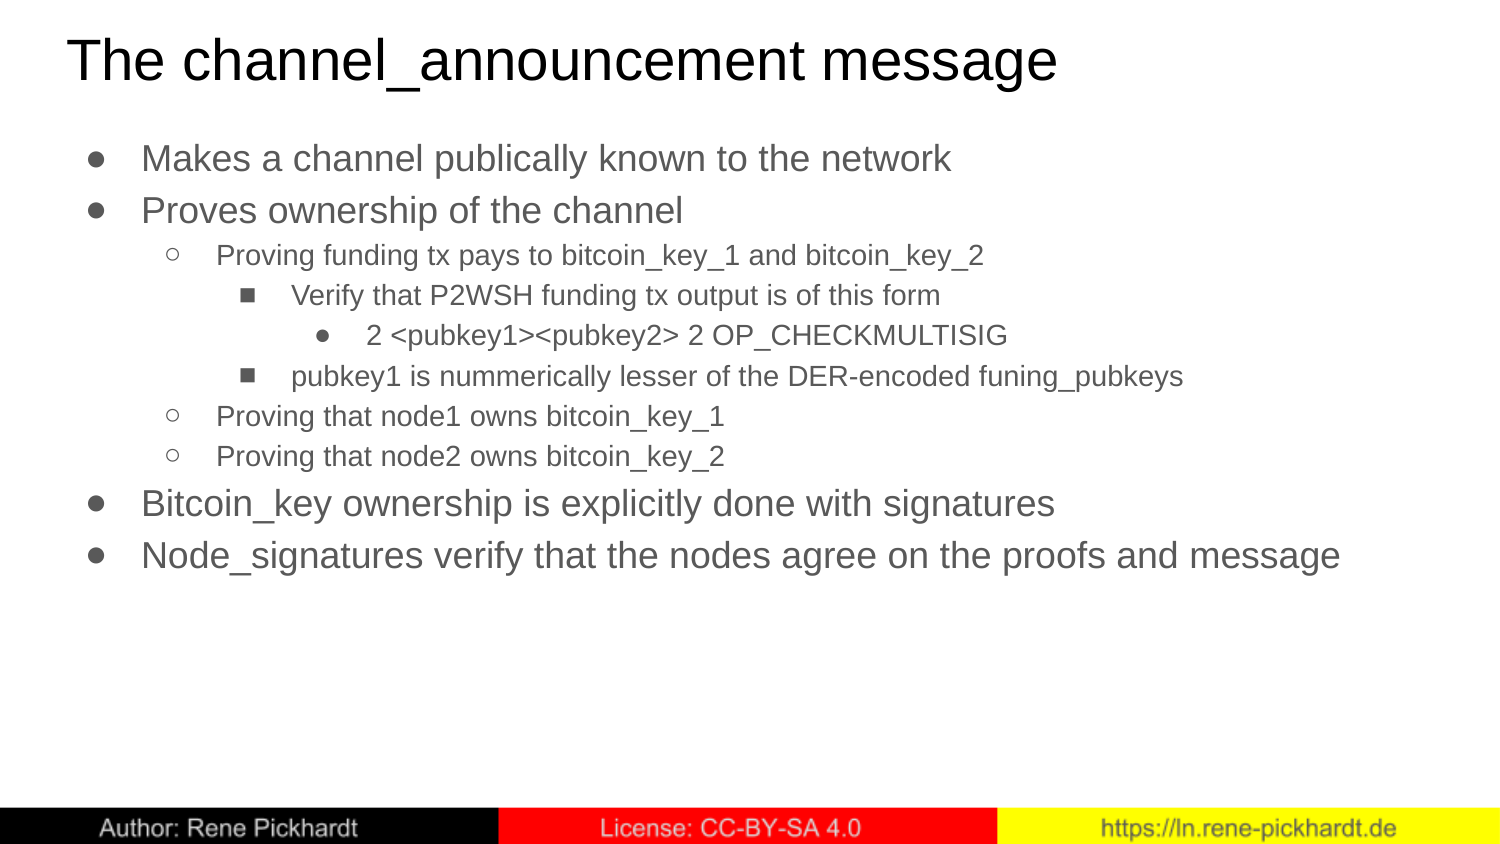

# The channel_announcement message

Makes a channel publically known to the network
Proves ownership of the channel
Proving funding tx pays to bitcoin_key_1 and bitcoin_key_2
Verify that P2WSH funding tx output is of this form
2 <pubkey1><pubkey2> 2 OP_CHECKMULTISIG
pubkey1 is nummerically lesser of the DER-encoded funing_pubkeys
Proving that node1 owns bitcoin_key_1
Proving that node2 owns bitcoin_key_2
Bitcoin_key ownership is explicitly done with signatures
Node_signatures verify that the nodes agree on the proofs and message